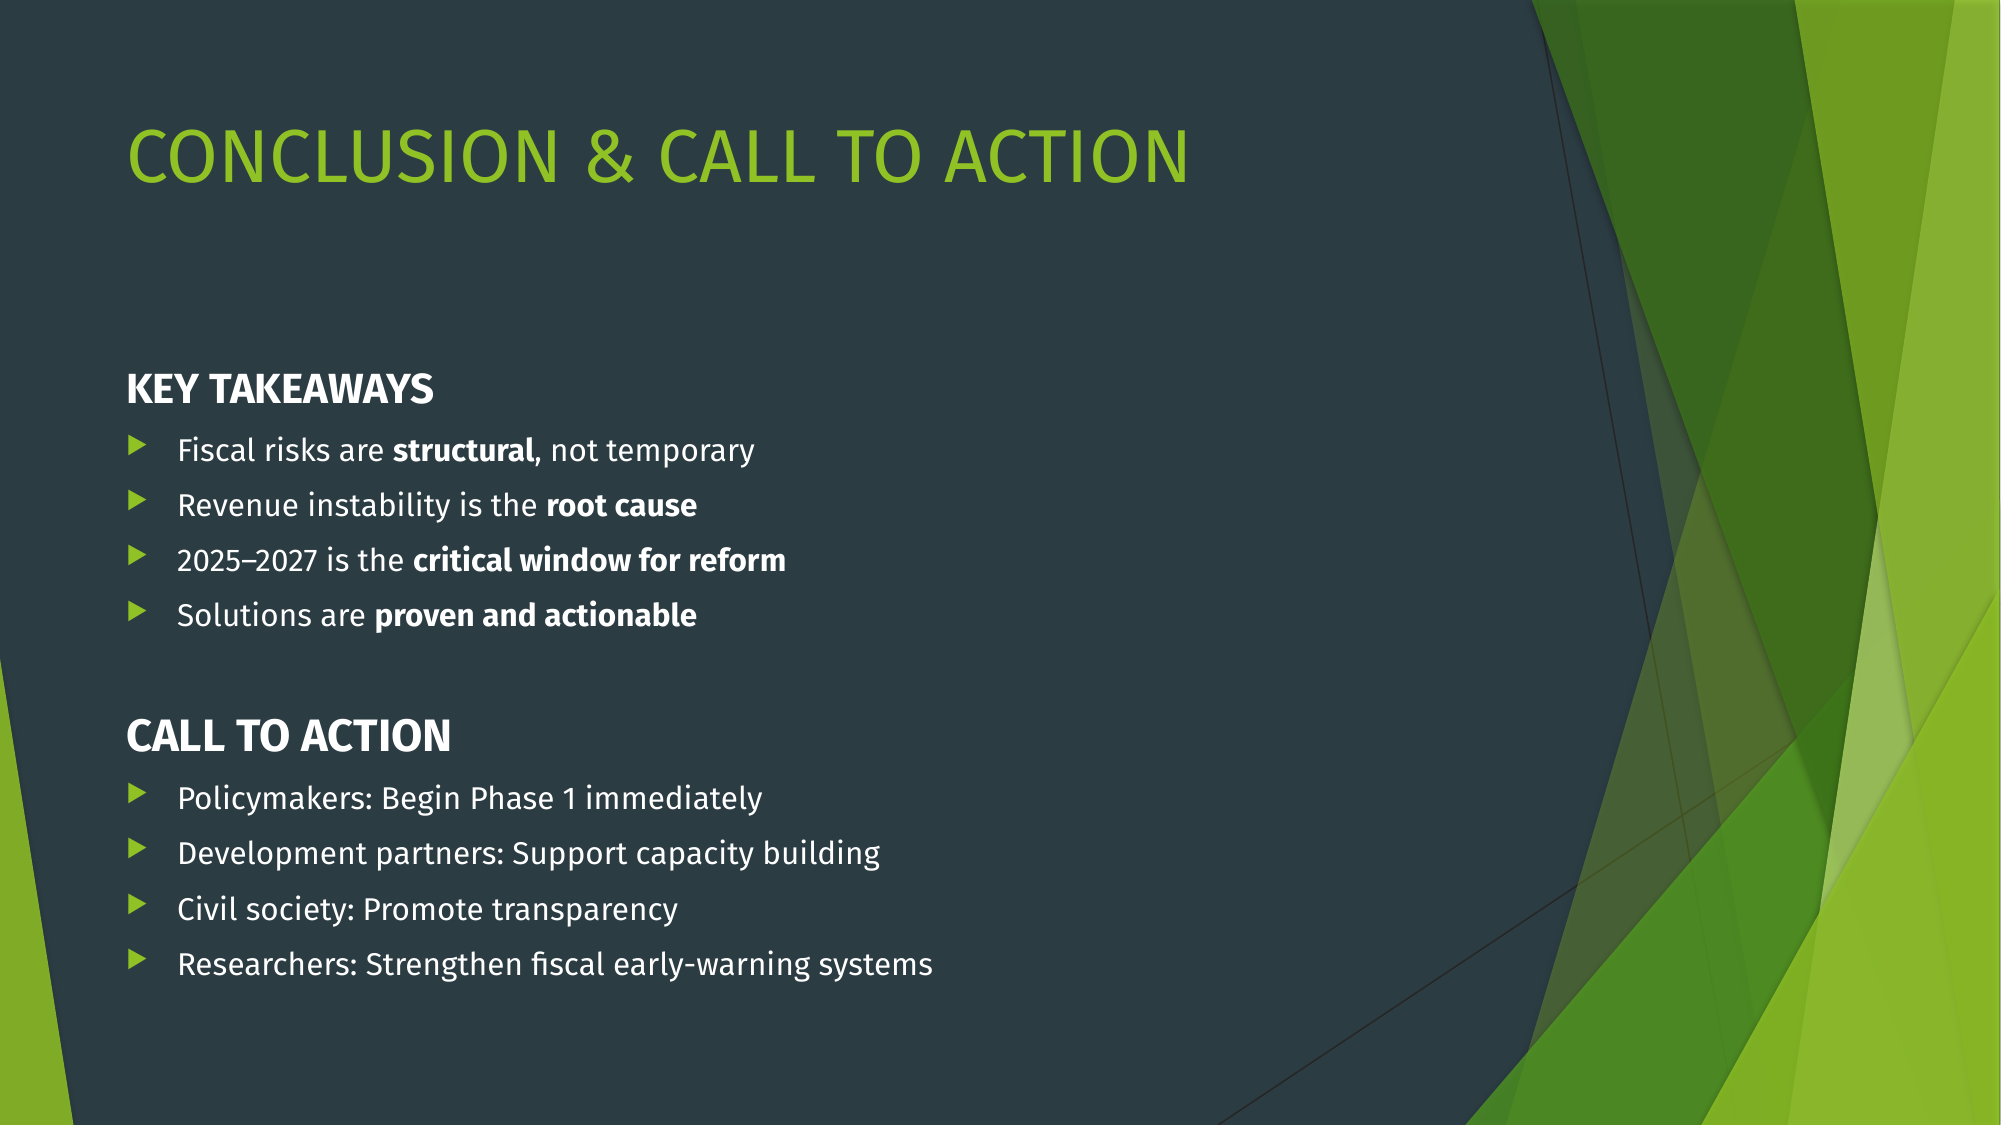

# CONCLUSION & CALL TO ACTION
KEY TAKEAWAYS
Fiscal risks are structural, not temporary
Revenue instability is the root cause
2025–2027 is the critical window for reform
Solutions are proven and actionable

CALL TO ACTION
Policymakers: Begin Phase 1 immediately
Development partners: Support capacity building
Civil society: Promote transparency
Researchers: Strengthen fiscal early-warning systems